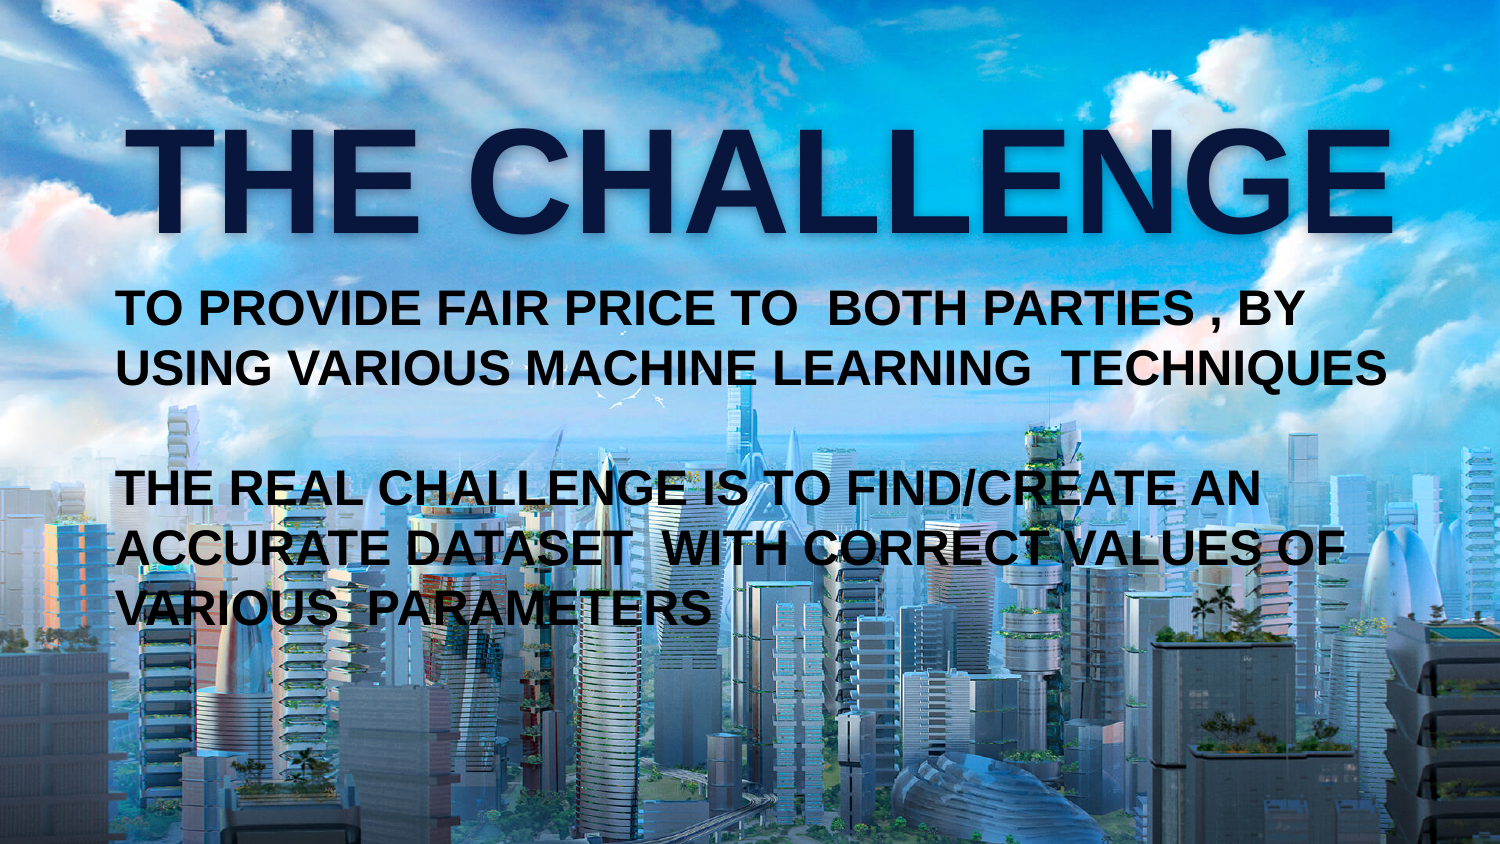

# THE CHALLENGE
TO PROVIDE FAIR PRICE TO  BOTH PARTIES , BY USING VARIOUS MACHINE LEARNING  TECHNIQUES

THE REAL CHALLENGE IS TO FIND/CREATE AN  ACCURATE DATASET  WITH CORRECT VALUES OF VARIOUS  PARAMETERS